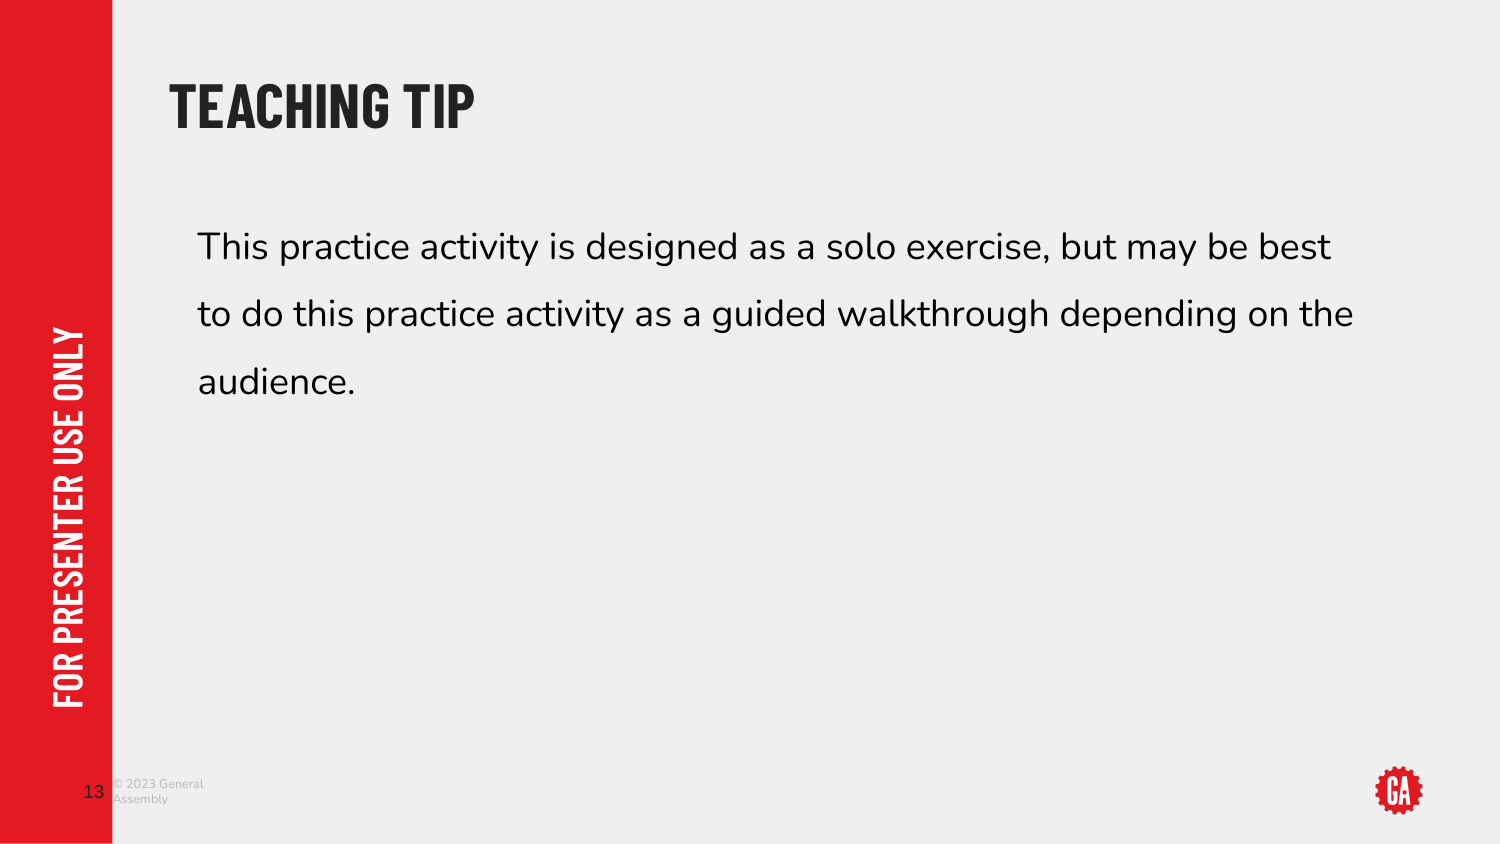

# TEACHING TIP
This practice activity is designed as a solo exercise, but may be best to do this practice activity as a guided walkthrough depending on the audience.

13